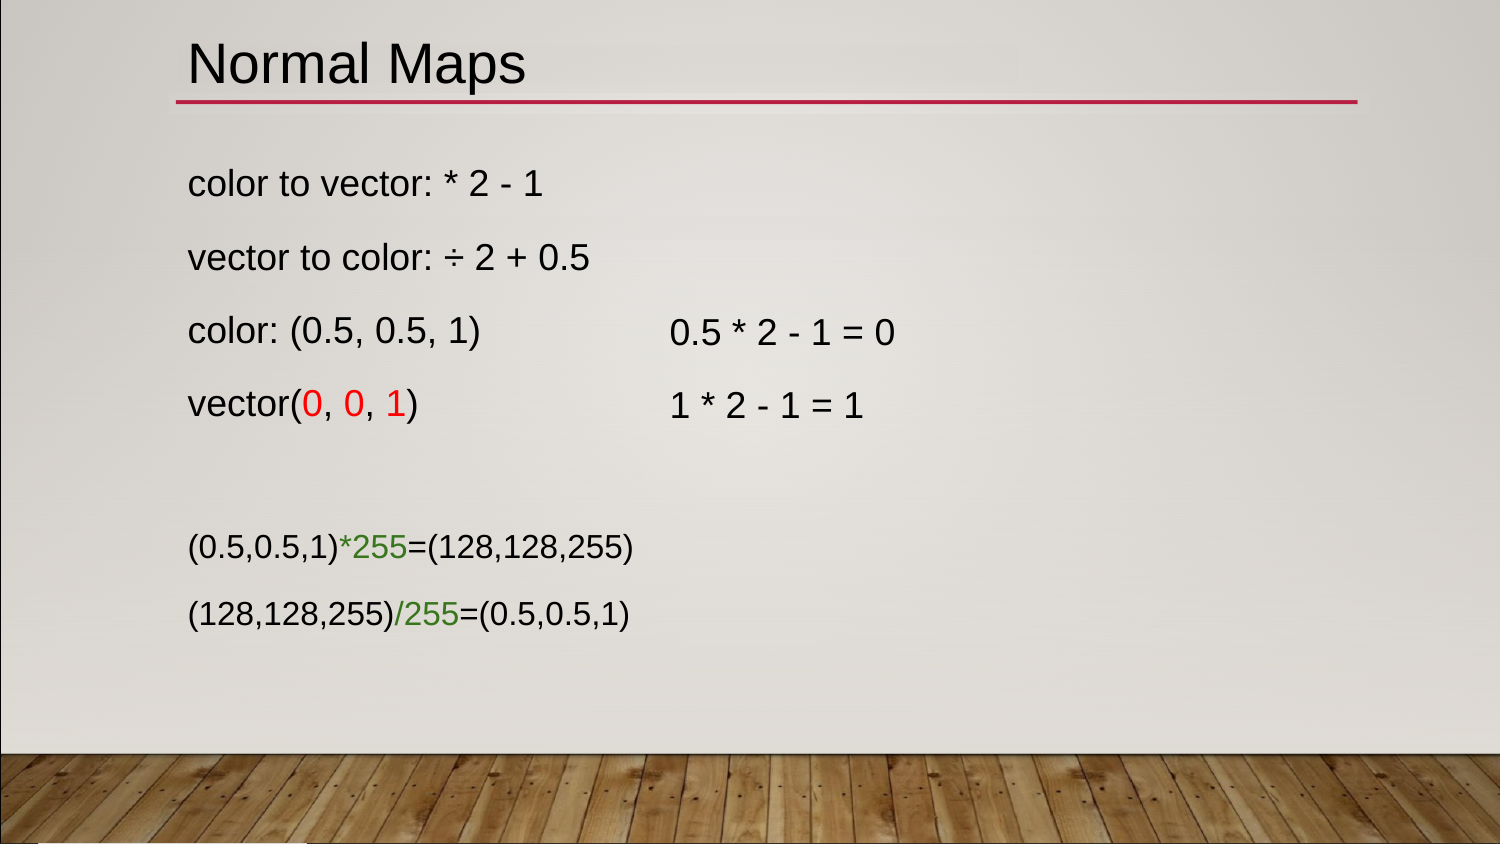

# Normal Maps
color to vector: * 2 - 1
vector to color: ÷ 2 + 0.5
color: (0.5, 0.5, 1)
vector(0, 0, 1)

(0.5,0.5,1)*255=(128,128,255)
(128,128,255)/255=(0.5,0.5,1)

0.5 * 2 - 1 = 0
1 * 2 - 1 = 1